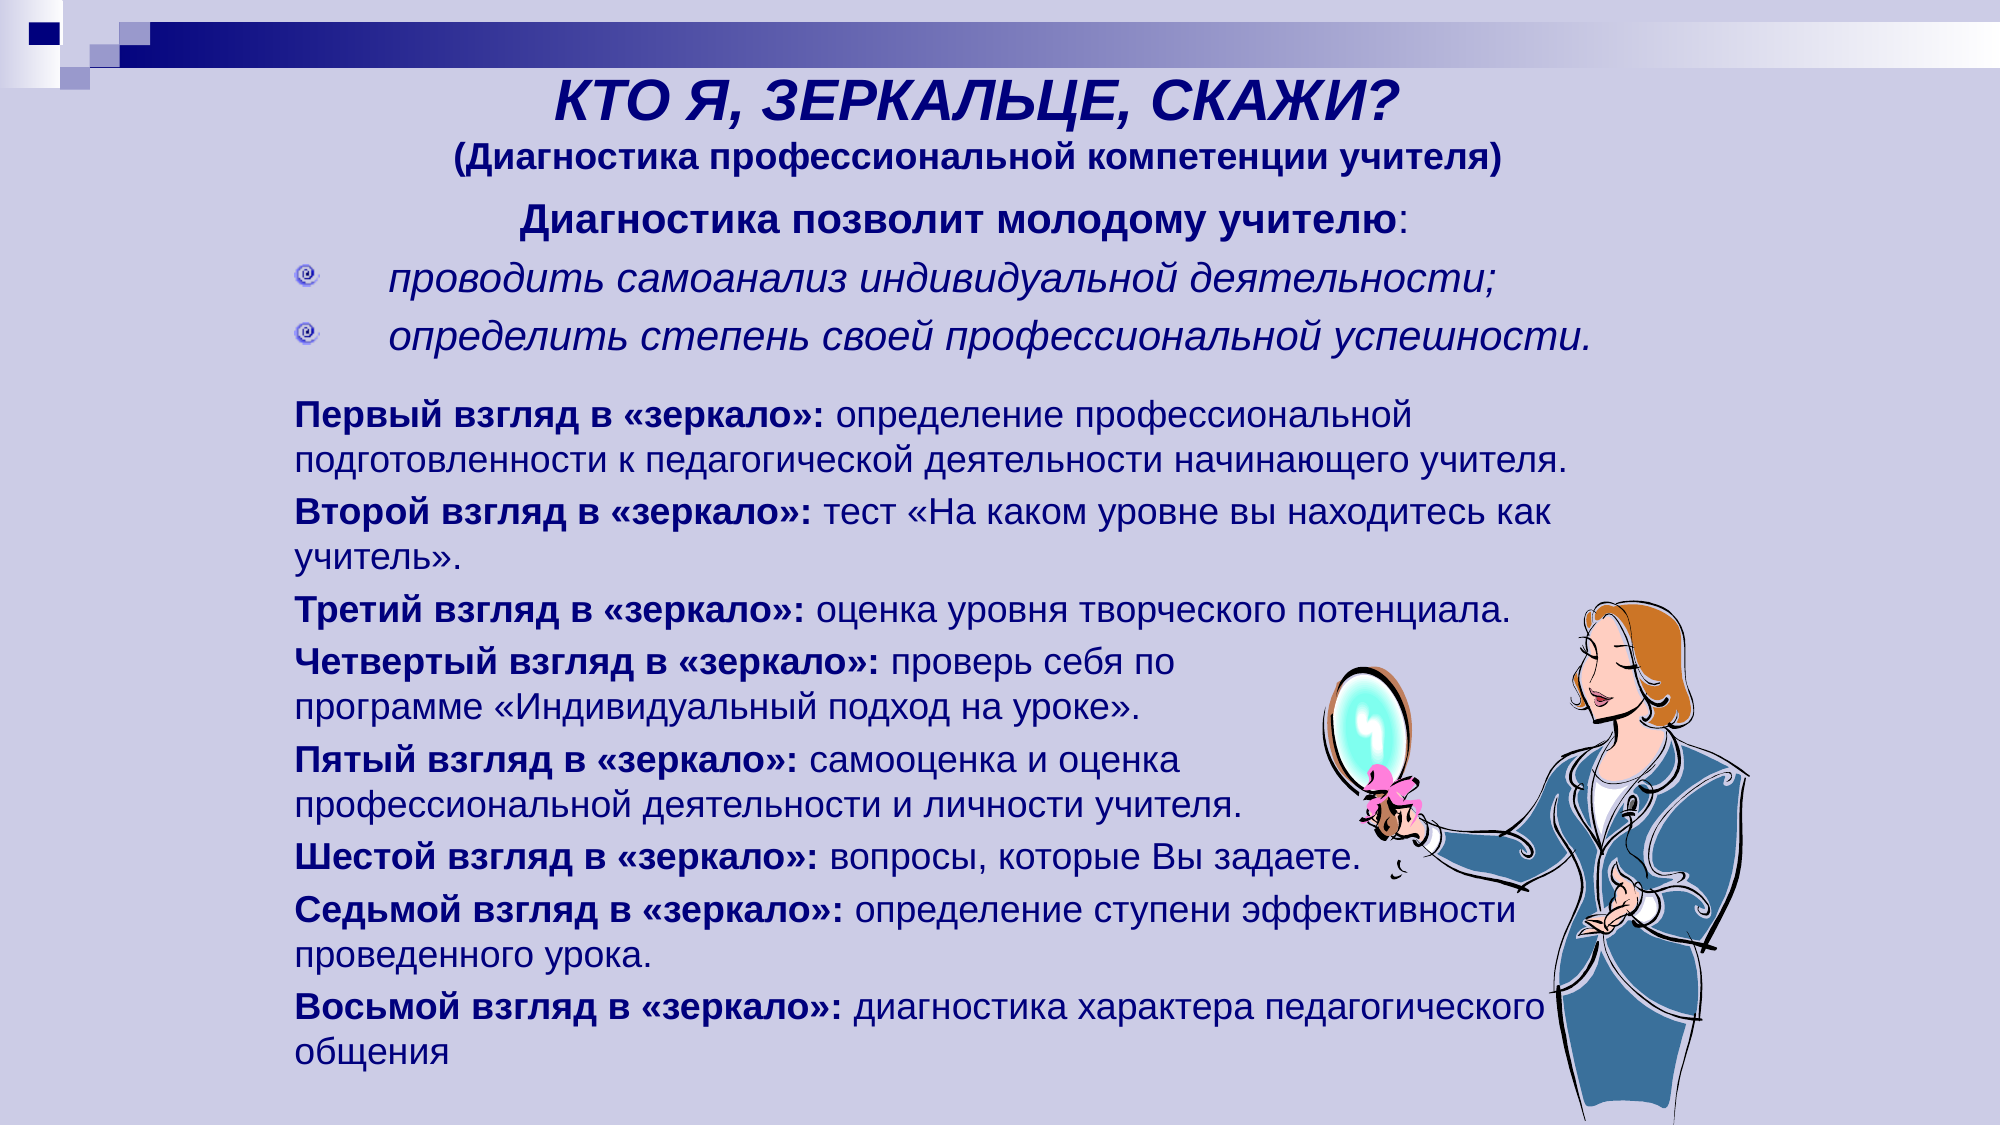

# КТО Я, ЗЕРКАЛЬЦЕ, СКАЖИ? (Диагностика профессиональной компетенции учителя)
Диагностика позволит молодому учителю:
      проводить самоанализ индивидуальной деятельности;
      определить степень своей профессиональной успешности.

Первый взгляд в «зеркало»: определение профессиональной подготовленности к педагогической деятельности начинающего учителя.
Второй взгляд в «зеркало»: тест «На каком уровне вы находитеcь как учитель».
Третий взгляд в «зеркало»: оценка уровня творческого потенциала.
Четвертый взгляд в «зеркало»: проверь себя по
программе «Индивидуальный подход на уроке».
Пятый взгляд в «зеркало»: самооценка и оценка
профессиональной деятельности и личности учителя.
Шестой взгляд в «зеркало»: вопросы, которые Вы задаете.
Седьмой взгляд в «зеркало»: определение ступени эффективности проведенного урока.
Восьмой взгляд в «зеркало»: диагностика характера педагогического общения